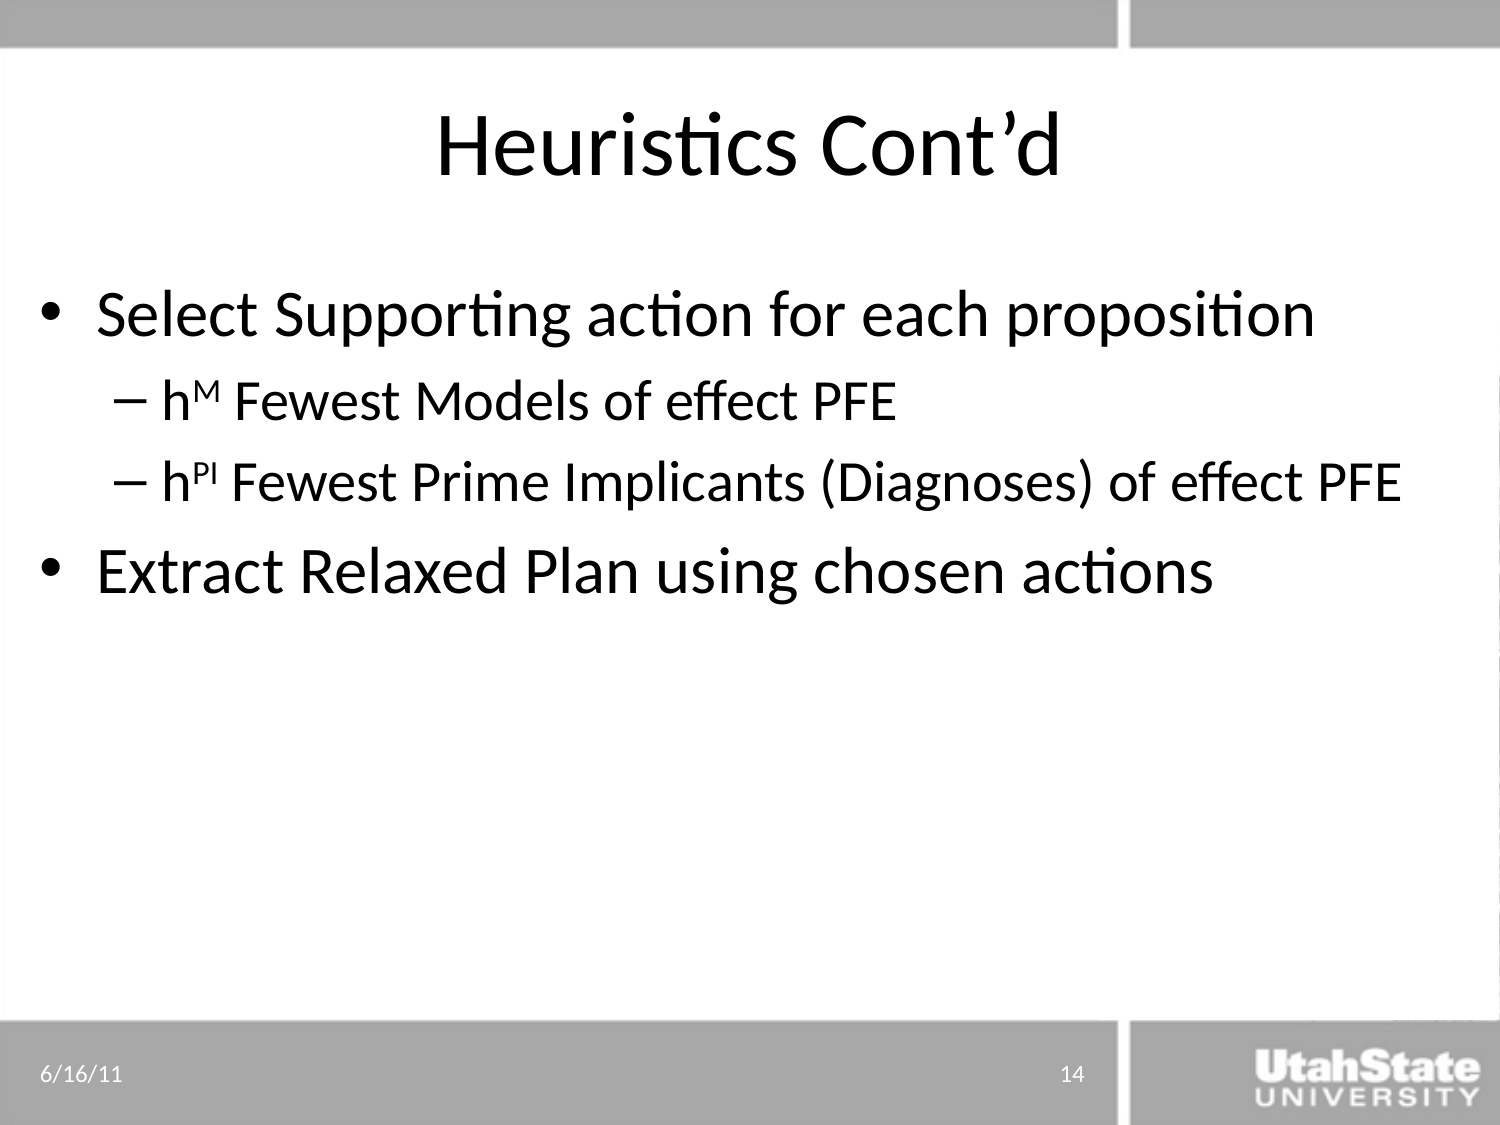

# Heuristics Cont’d
Select Supporting action for each proposition
hM Fewest Models of effect PFE
hPI Fewest Prime Implicants (Diagnoses) of effect PFE
Extract Relaxed Plan using chosen actions
6/16/11
14